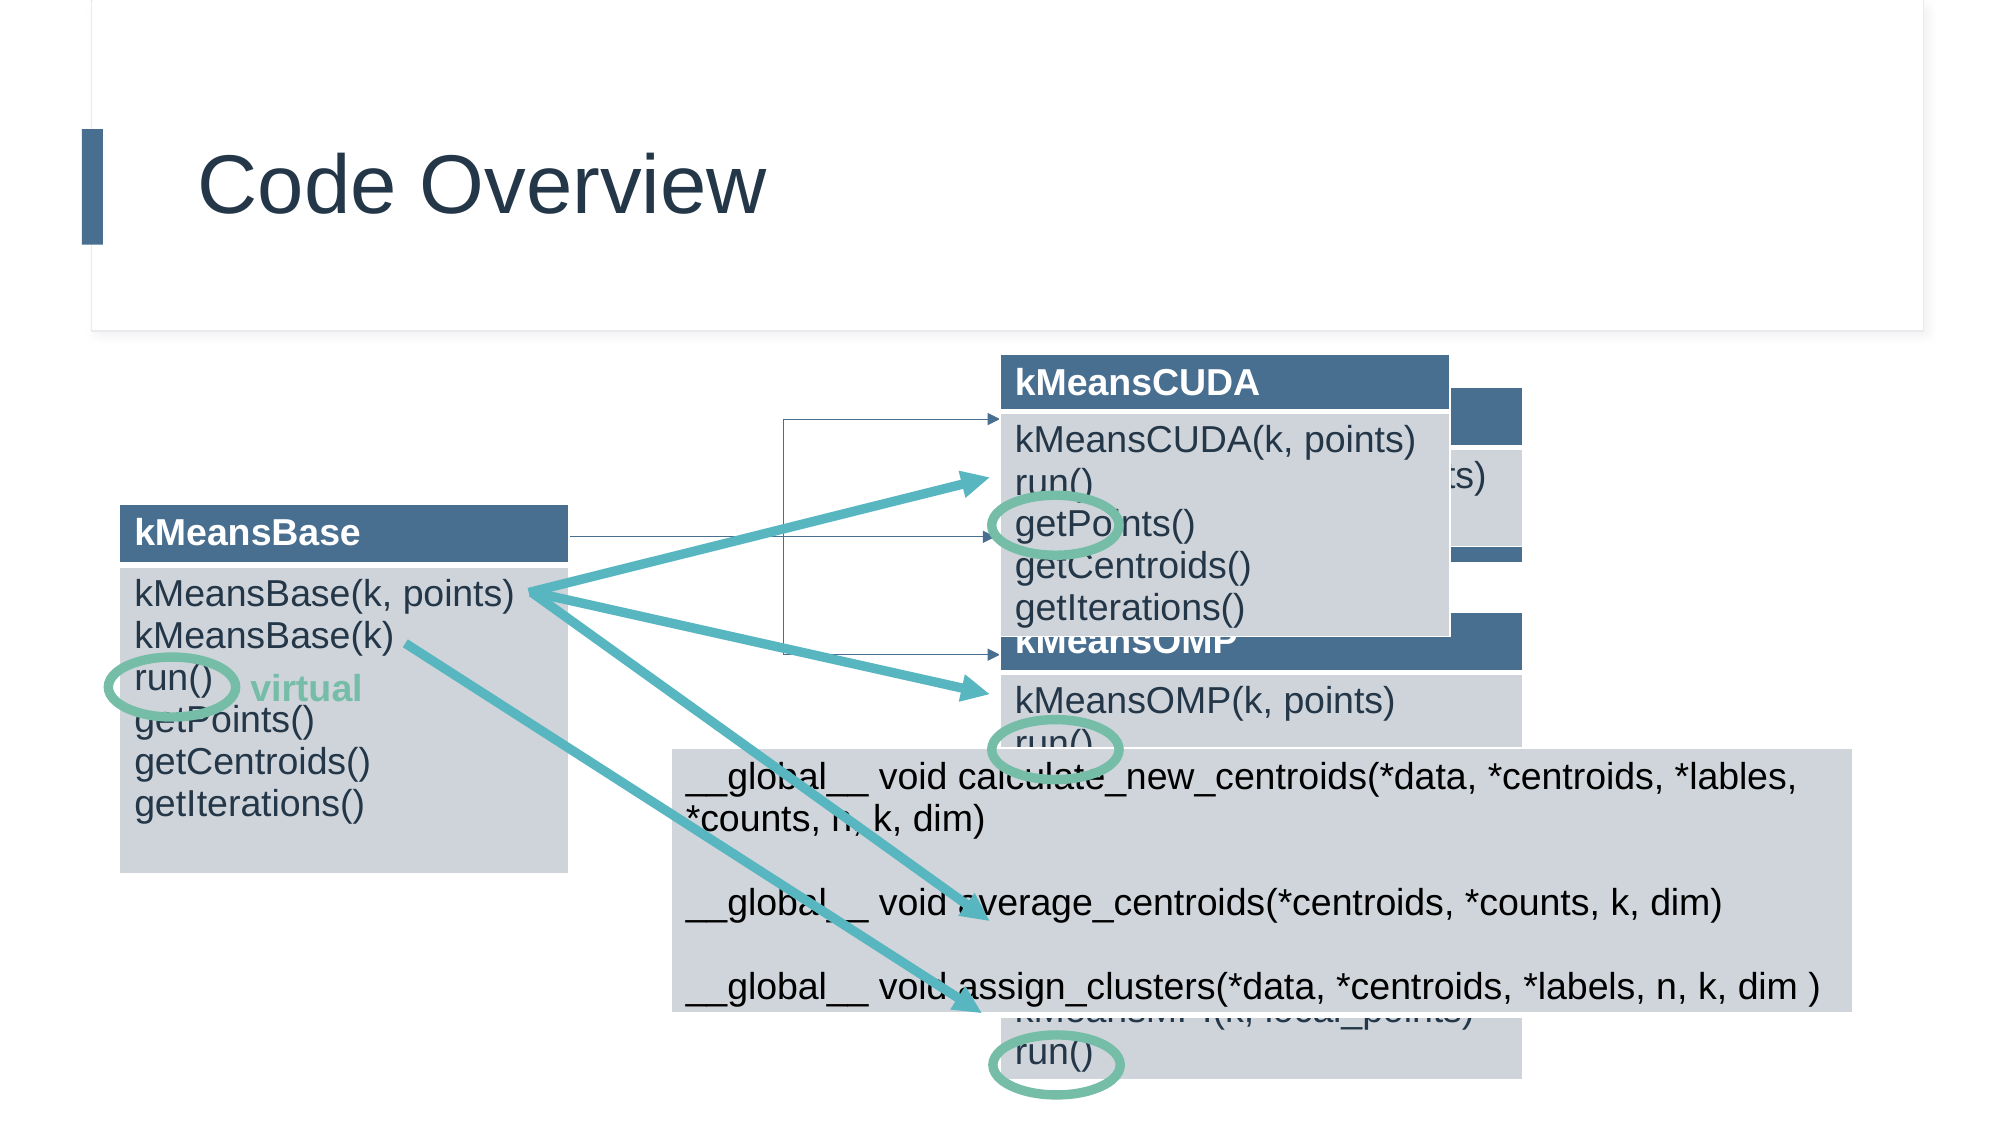

# Code Overview
| kMeansCUDA |
| --- |
| kMeansCUDA(k, points) run() getPoints() getCentroids() getIterations() |
| kMeansSequential |
| --- |
| kMeansSequential(k, points) run() |
| kMeansSequential |
| --- |

| kMeansBase |
| --- |
| kMeansBase(k, points) kMeansBase(k) run() getPoints() getCentroids() getIterations() |
| kMeansOMP |
| --- |
| kMeansBase |
| --- |
| kMeansOMP |
| --- |
| kMeansOMP(k, points) run() |
| kMeansMPI |
| --- |

virtual

| kMeansCUDA |
| --- |
| \_\_global\_\_ void calculate\_new\_centroids(\*data, \*centroids, \*lables, \*counts, n, k, dim) \_\_global\_\_ void average\_centroids(\*centroids, \*counts, k, dim) \_\_global\_\_ void assign\_clusters(\*data, \*centroids, \*labels, n, k, dim ) |
| --- |
| kMeansMPI |
| --- |
| kMeansMPI(k, points, local\_points) kMeansMPI(k, local\_points) run() |